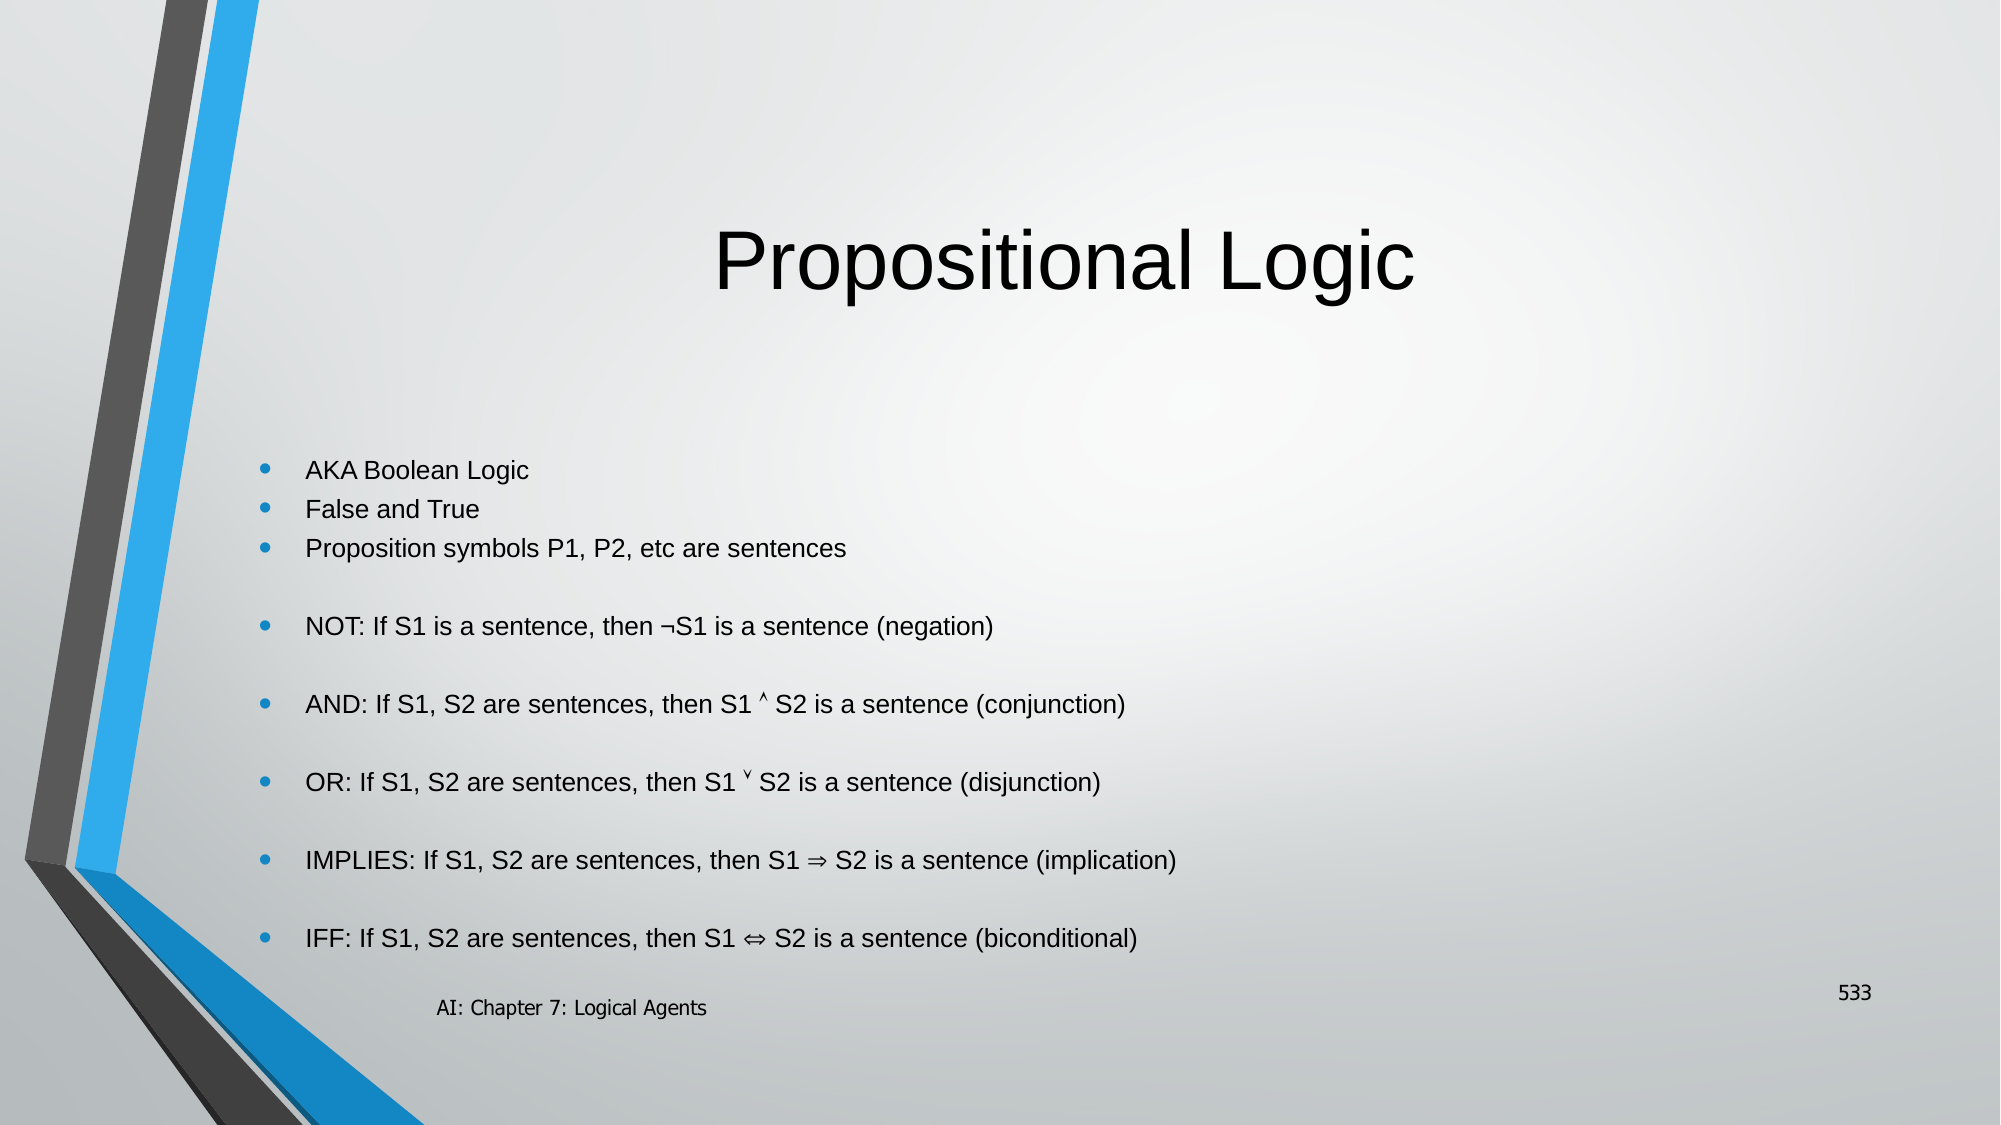

# Propositional Logic
AKA Boolean Logic
False and True
Proposition symbols P1, P2, etc are sentences

NOT: If S1 is a sentence, then ¬S1 is a sentence (negation)

AND: If S1, S2 are sentences, then S1 ∧ S2 is a sentence (conjunction)

OR: If S1, S2 are sentences, then S1 ∨ S2 is a sentence (disjunction)

IMPLIES: If S1, S2 are sentences, then S1 ⇒ S2 is a sentence (implication)

IFF: If S1, S2 are sentences, then S1 ⇔ S2 is a sentence (biconditional)
533
AI: Chapter 7: Logical Agents